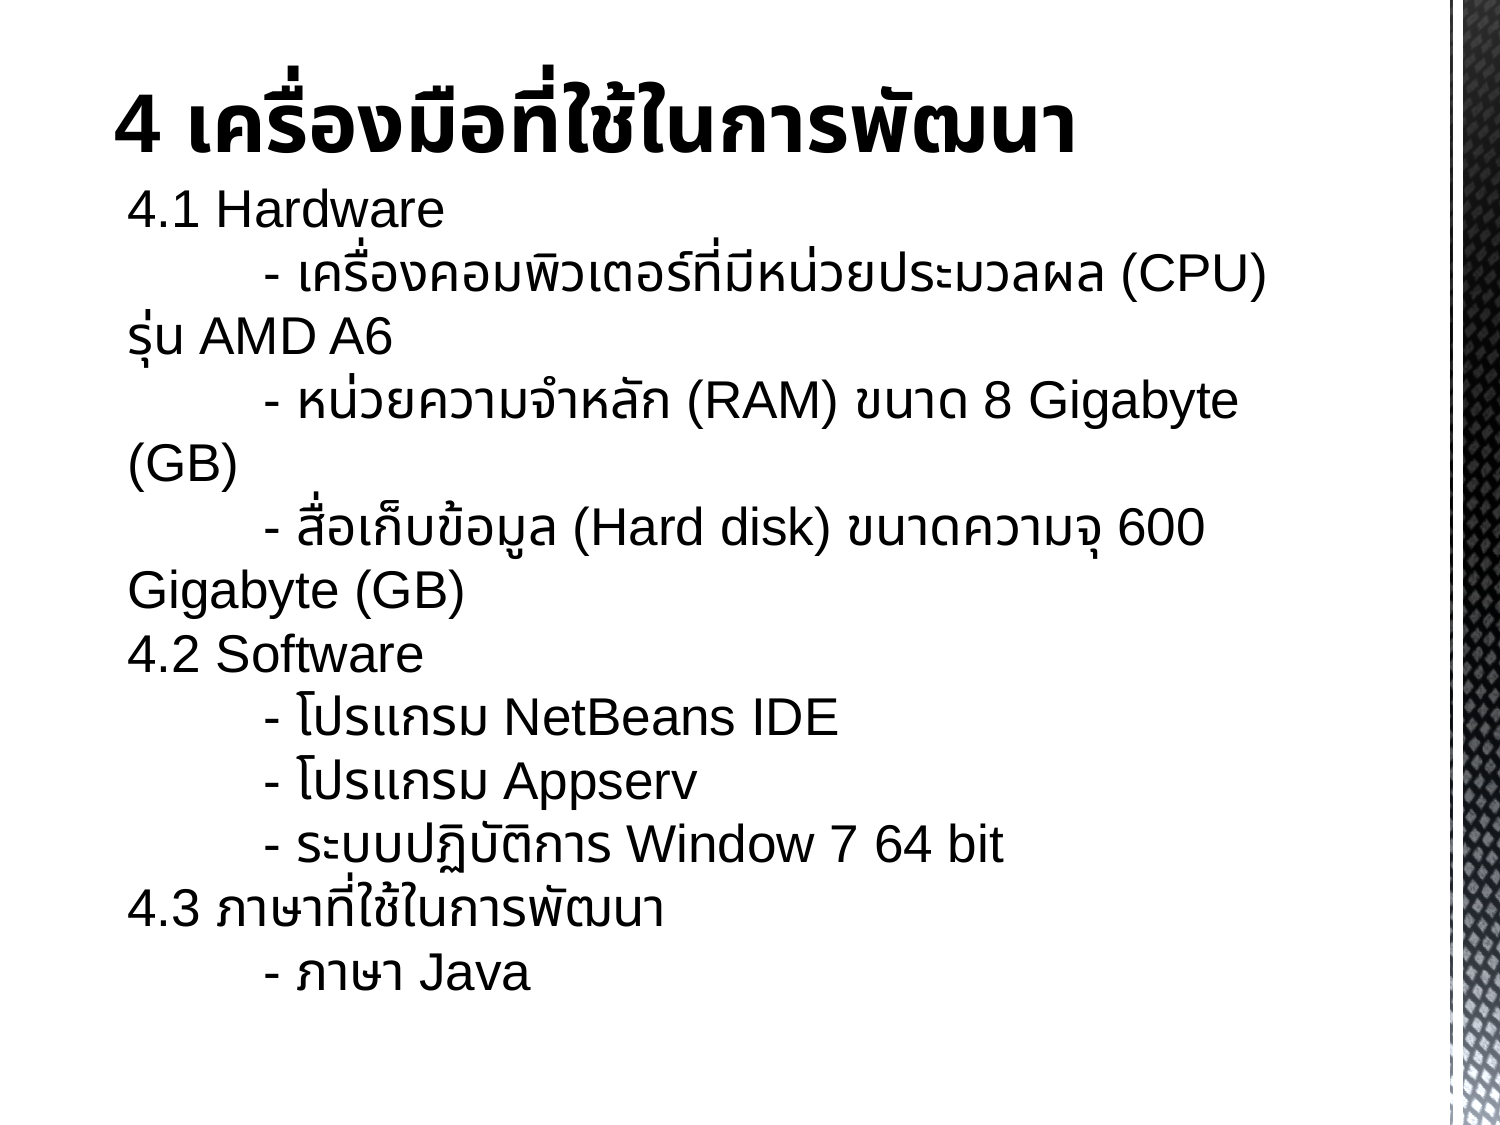

# 4 เครื่องมือที่ใช้ในการพัฒนา
4.1 Hardware
	- เครื่องคอมพิวเตอร์ที่มีหน่วยประมวลผล (CPU) รุ่น AMD A6
	- หน่วยความจำหลัก (RAM) ขนาด 8 Gigabyte (GB)
	- สื่อเก็บข้อมูล (Hard disk) ขนาดความจุ 600 Gigabyte (GB)
4.2 Software
	- โปรแกรม NetBeans IDE
	- โปรแกรม Appserv
	- ระบบปฏิบัติการ Window 7 64 bit
4.3 ภาษาที่ใช้ในการพัฒนา
	- ภาษา Java